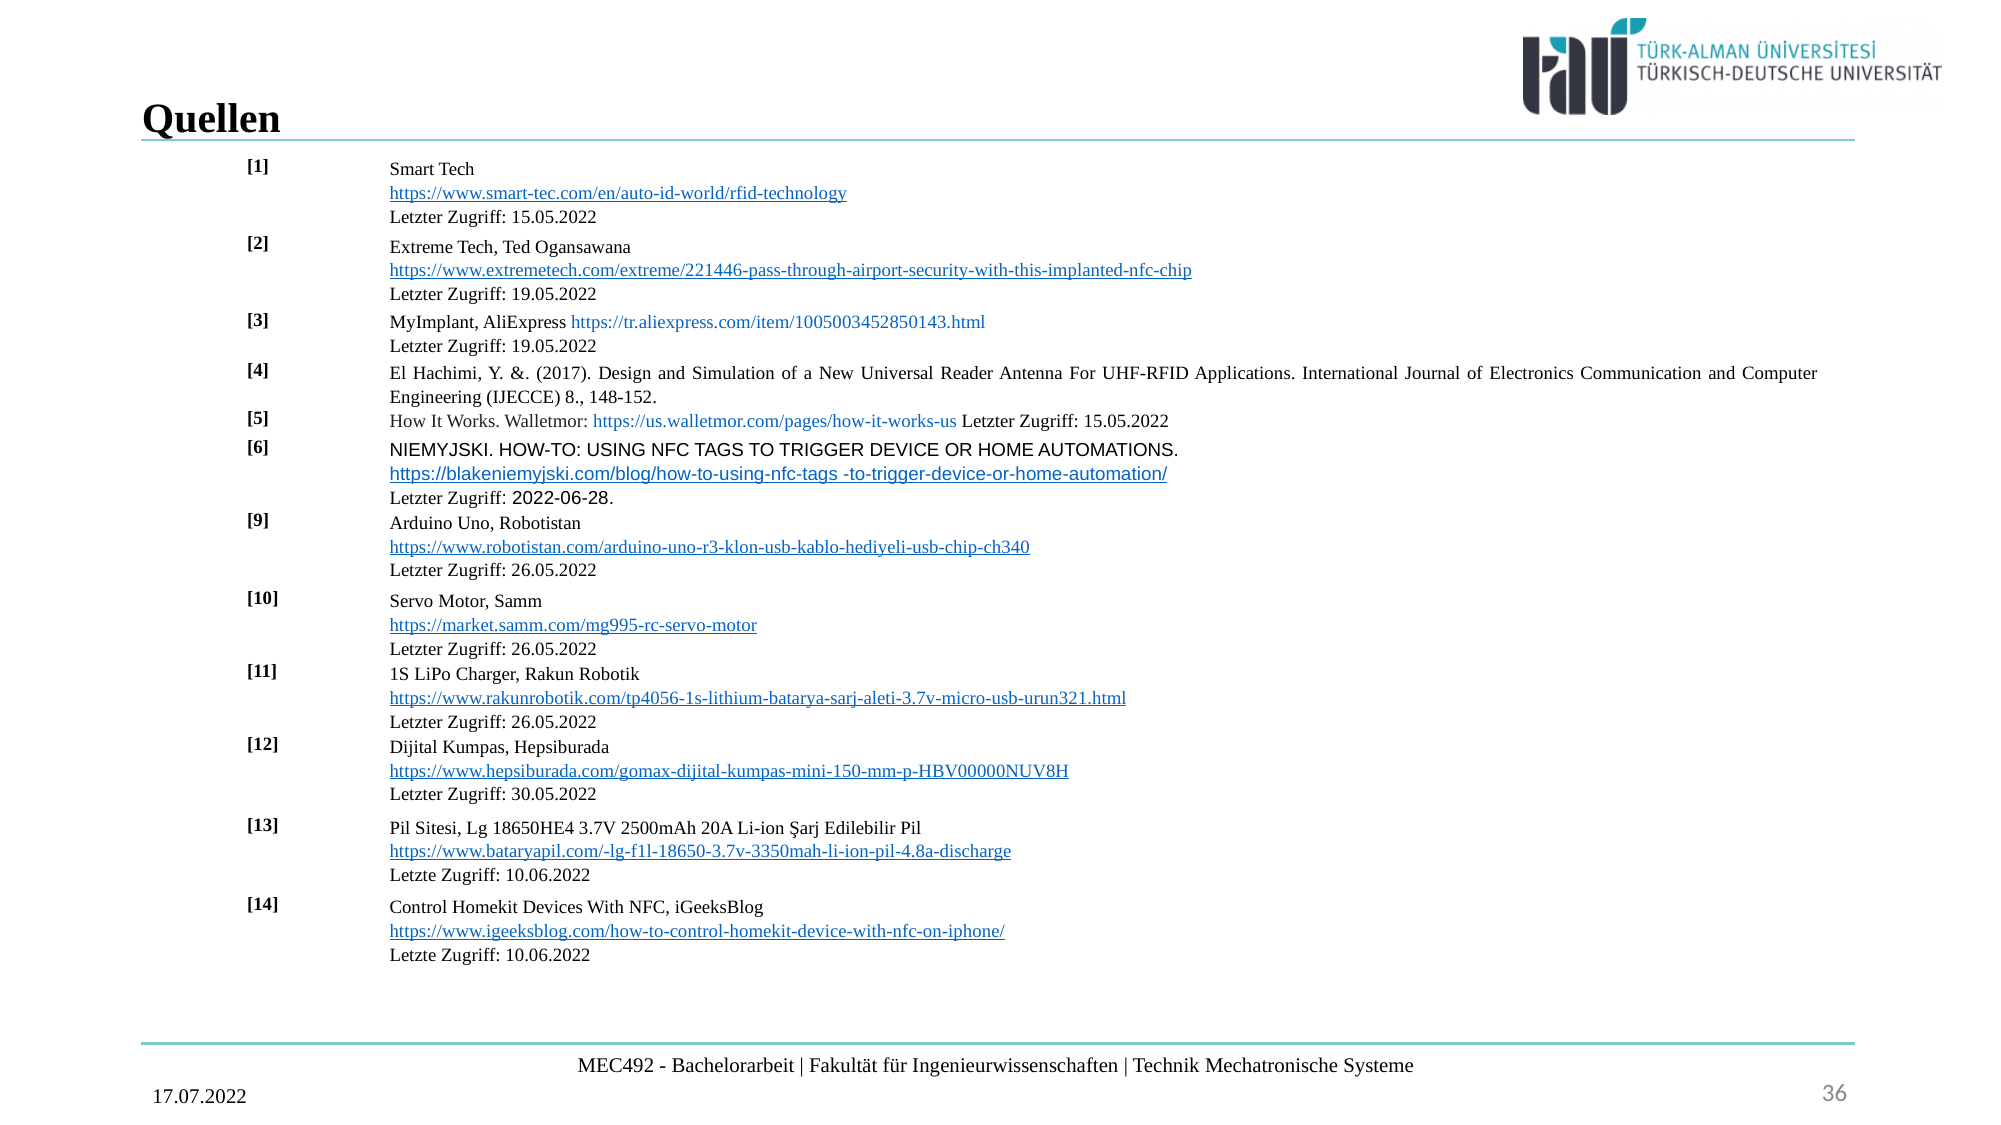

# Quellen
| [1] | Smart Tech https://www.smart-tec.com/en/auto-id-world/rfid-technology Letzter Zugriff: 15.05.2022 |
| --- | --- |
| [2] | Extreme Tech, Ted Ogansawana https://www.extremetech.com/extreme/221446-pass-through-airport-security-with-this-implanted-nfc-chip Letzter Zugriff: 19.05.2022 |
| [3] | MyImplant, AliExpress https://tr.aliexpress.com/item/1005003452850143.html Letzter Zugriff: 19.05.2022 |
| [4] | El Hachimi, Y. &. (2017). Design and Simulation of a New Universal Reader Antenna For UHF-RFID Applications. International Journal of Electronics Communication and Computer Engineering (IJECCE) 8., 148-152. |
| [5] | How It Works. Walletmor: https://us.walletmor.com/pages/how-it-works-us Letzter Zugriff: 15.05.2022 |
| [6] | NIEMYJSKI. HOW-TO: USING NFC TAGS TO TRIGGER DEVICE OR HOME AUTOMATIONS. https://blakeniemyjski.com/blog/how-to-using-nfc-tags -to-trigger-device-or-home-automation/ Letzter Zugriff: 2022-06-28. |
| [9] | Arduino Uno, Robotistan https://www.robotistan.com/arduino-uno-r3-klon-usb-kablo-hediyeli-usb-chip-ch340 Letzter Zugriff: 26.05.2022 |
| [10] | Servo Motor, Samm https://market.samm.com/mg995-rc-servo-motor Letzter Zugriff: 26.05.2022 |
| [11] | 1S LiPo Charger, Rakun Robotik https://www.rakunrobotik.com/tp4056-1s-lithium-batarya-sarj-aleti-3.7v-micro-usb-urun321.html Letzter Zugriff: 26.05.2022 |
| [12] | Dijital Kumpas, Hepsiburada https://www.hepsiburada.com/gomax-dijital-kumpas-mini-150-mm-p-HBV00000NUV8H Letzter Zugriff: 30.05.2022 |
| [13] | Pil Sitesi, Lg 18650HE4 3.7V 2500mAh 20A Li-ion Şarj Edilebilir Pil https://www.bataryapil.com/-lg-f1l-18650-3.7v-3350mah-li-ion-pil-4.8a-discharge Letzte Zugriff: 10.06.2022 |
| [14] | Control Homekit Devices With NFC, iGeeksBlog https://www.igeeksblog.com/how-to-control-homekit-device-with-nfc-on-iphone/ Letzte Zugriff: 10.06.2022 |
|  |  |
|  |  |
36
17.07.2022